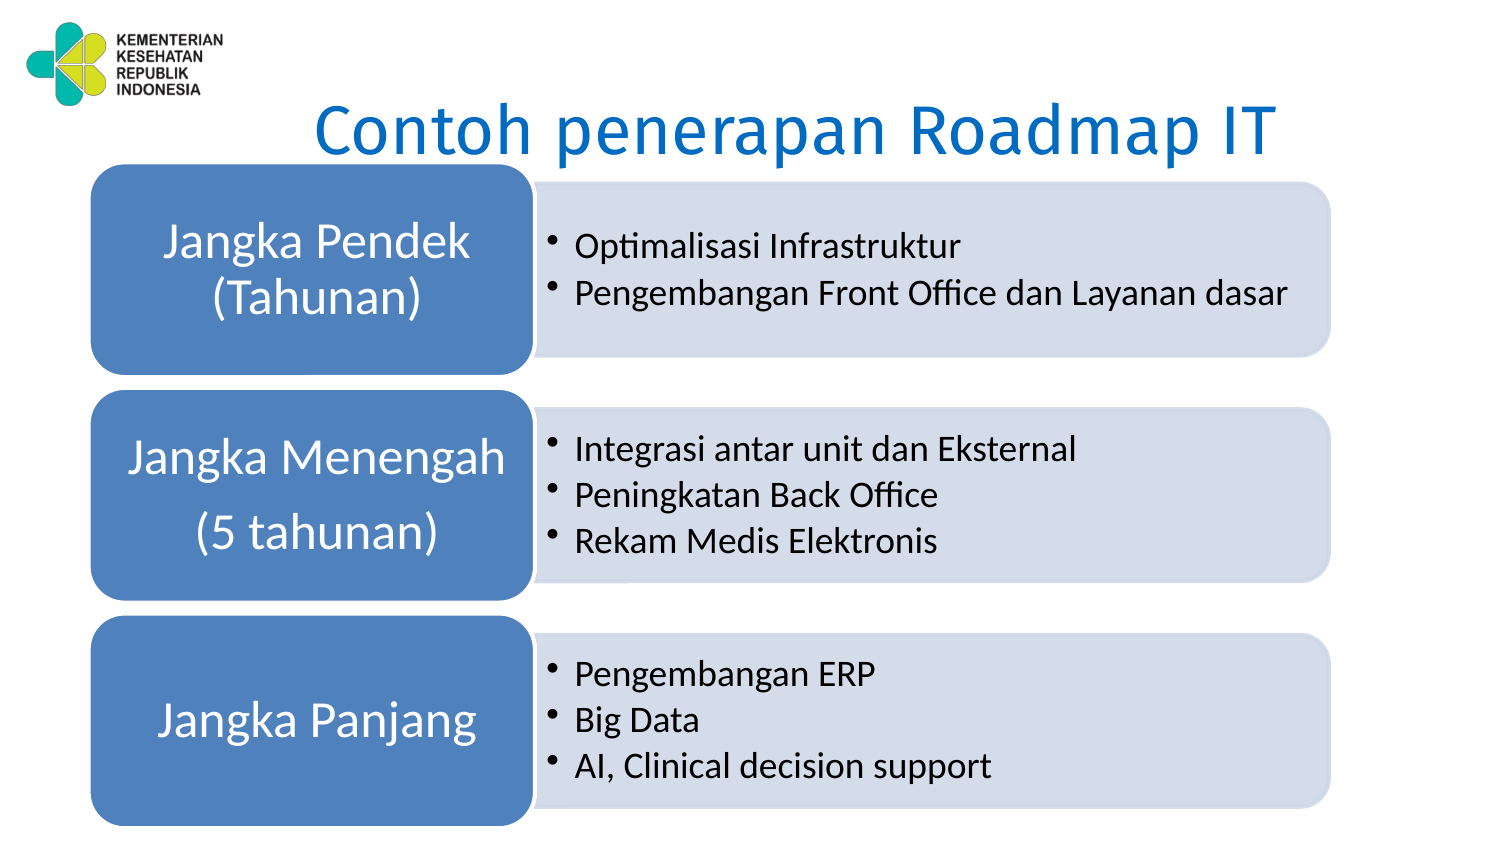

# Contoh penerapan Roadmap IT
Optimalisasi Infrastruktur
Pengembangan Front Office dan Layanan dasar
Jangka Pendek (Tahunan)
Integrasi antar unit dan Eksternal
Peningkatan Back Office
Rekam Medis Elektronis
Jangka Menengah
(5 tahunan)
Pengembangan ERP
Big Data
AI, Clinical decision support
Jangka Panjang